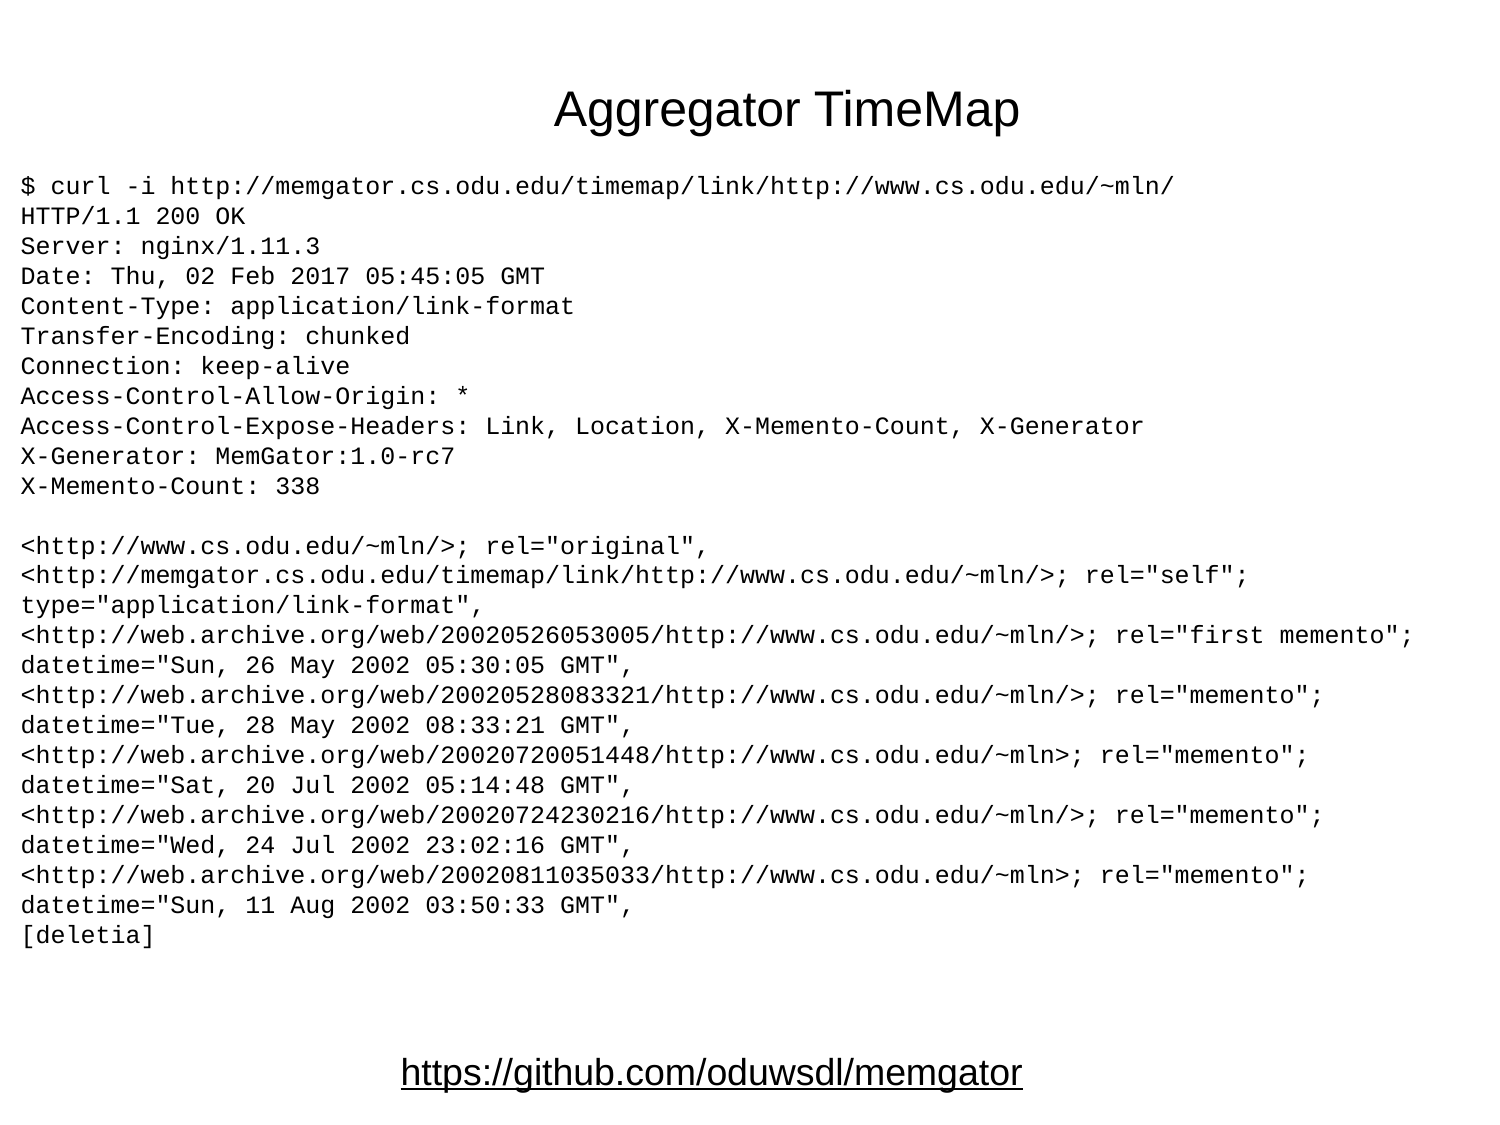

Aggregator TimeMap
$ curl -i http://memgator.cs.odu.edu/timemap/link/http://www.cs.odu.edu/~mln/
HTTP/1.1 200 OK
Server: nginx/1.11.3
Date: Thu, 02 Feb 2017 05:45:05 GMT
Content-Type: application/link-format
Transfer-Encoding: chunked
Connection: keep-alive
Access-Control-Allow-Origin: *
Access-Control-Expose-Headers: Link, Location, X-Memento-Count, X-Generator
X-Generator: MemGator:1.0-rc7
X-Memento-Count: 338

<http://www.cs.odu.edu/~mln/>; rel="original",
<http://memgator.cs.odu.edu/timemap/link/http://www.cs.odu.edu/~mln/>; rel="self";
type="application/link-format",
<http://web.archive.org/web/20020526053005/http://www.cs.odu.edu/~mln/>; rel="first memento";
datetime="Sun, 26 May 2002 05:30:05 GMT",
<http://web.archive.org/web/20020528083321/http://www.cs.odu.edu/~mln/>; rel="memento";
datetime="Tue, 28 May 2002 08:33:21 GMT",
<http://web.archive.org/web/20020720051448/http://www.cs.odu.edu/~mln>; rel="memento";
datetime="Sat, 20 Jul 2002 05:14:48 GMT",
<http://web.archive.org/web/20020724230216/http://www.cs.odu.edu/~mln/>; rel="memento";
datetime="Wed, 24 Jul 2002 23:02:16 GMT",
<http://web.archive.org/web/20020811035033/http://www.cs.odu.edu/~mln>; rel="memento";
datetime="Sun, 11 Aug 2002 03:50:33 GMT",
[deletia]
https://github.com/oduwsdl/memgator